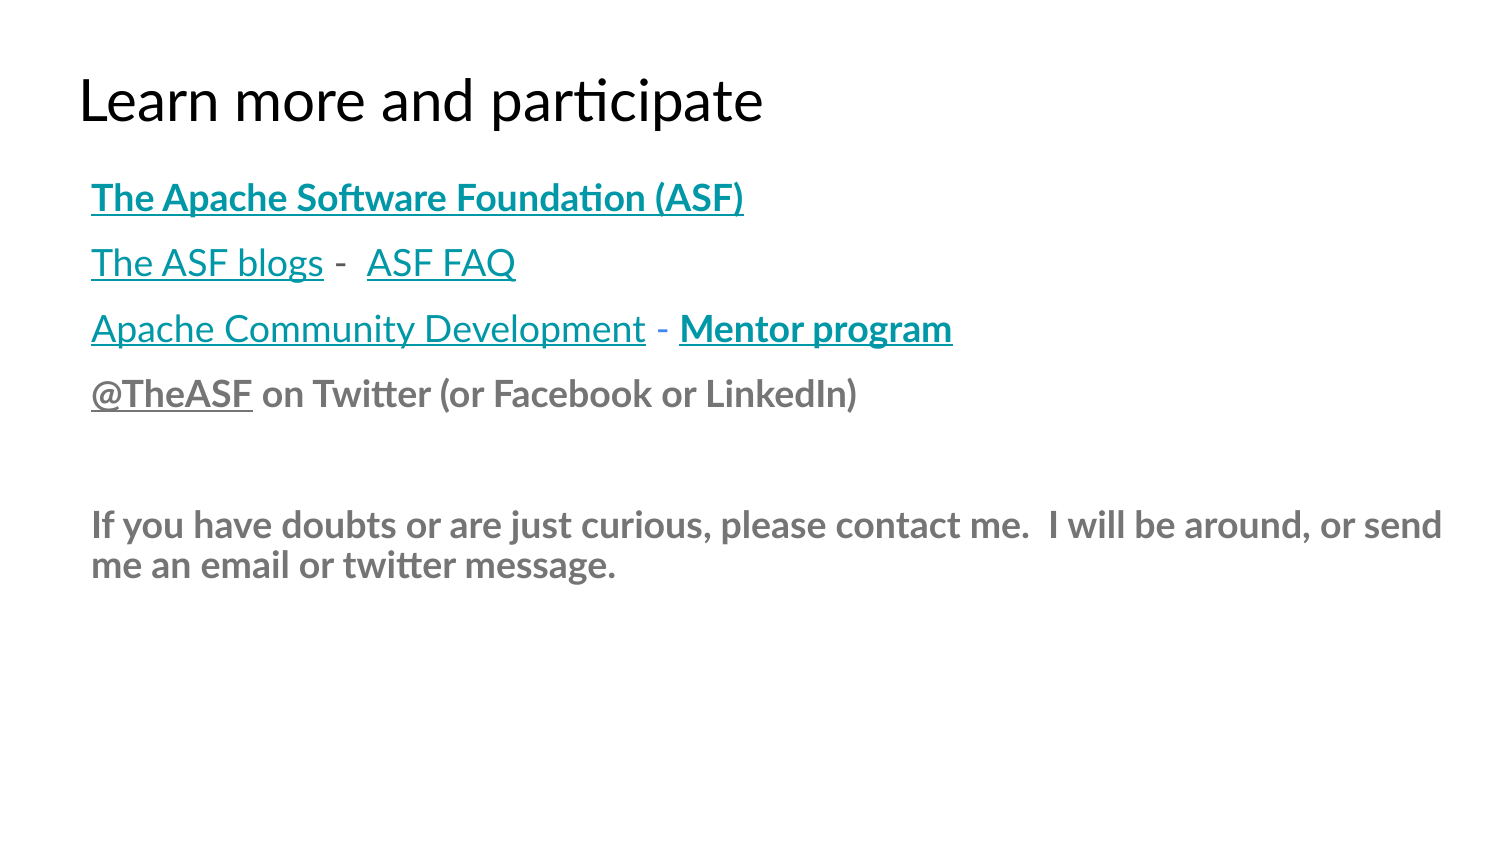

# Learn more and participate
The Apache Software Foundation (ASF)
The ASF blogs -  ASF FAQ
Apache Community Development - Mentor program
@TheASF on Twitter (or Facebook or LinkedIn)

If you have doubts or are just curious, please contact me.  I will be around, or send me an email or twitter message.